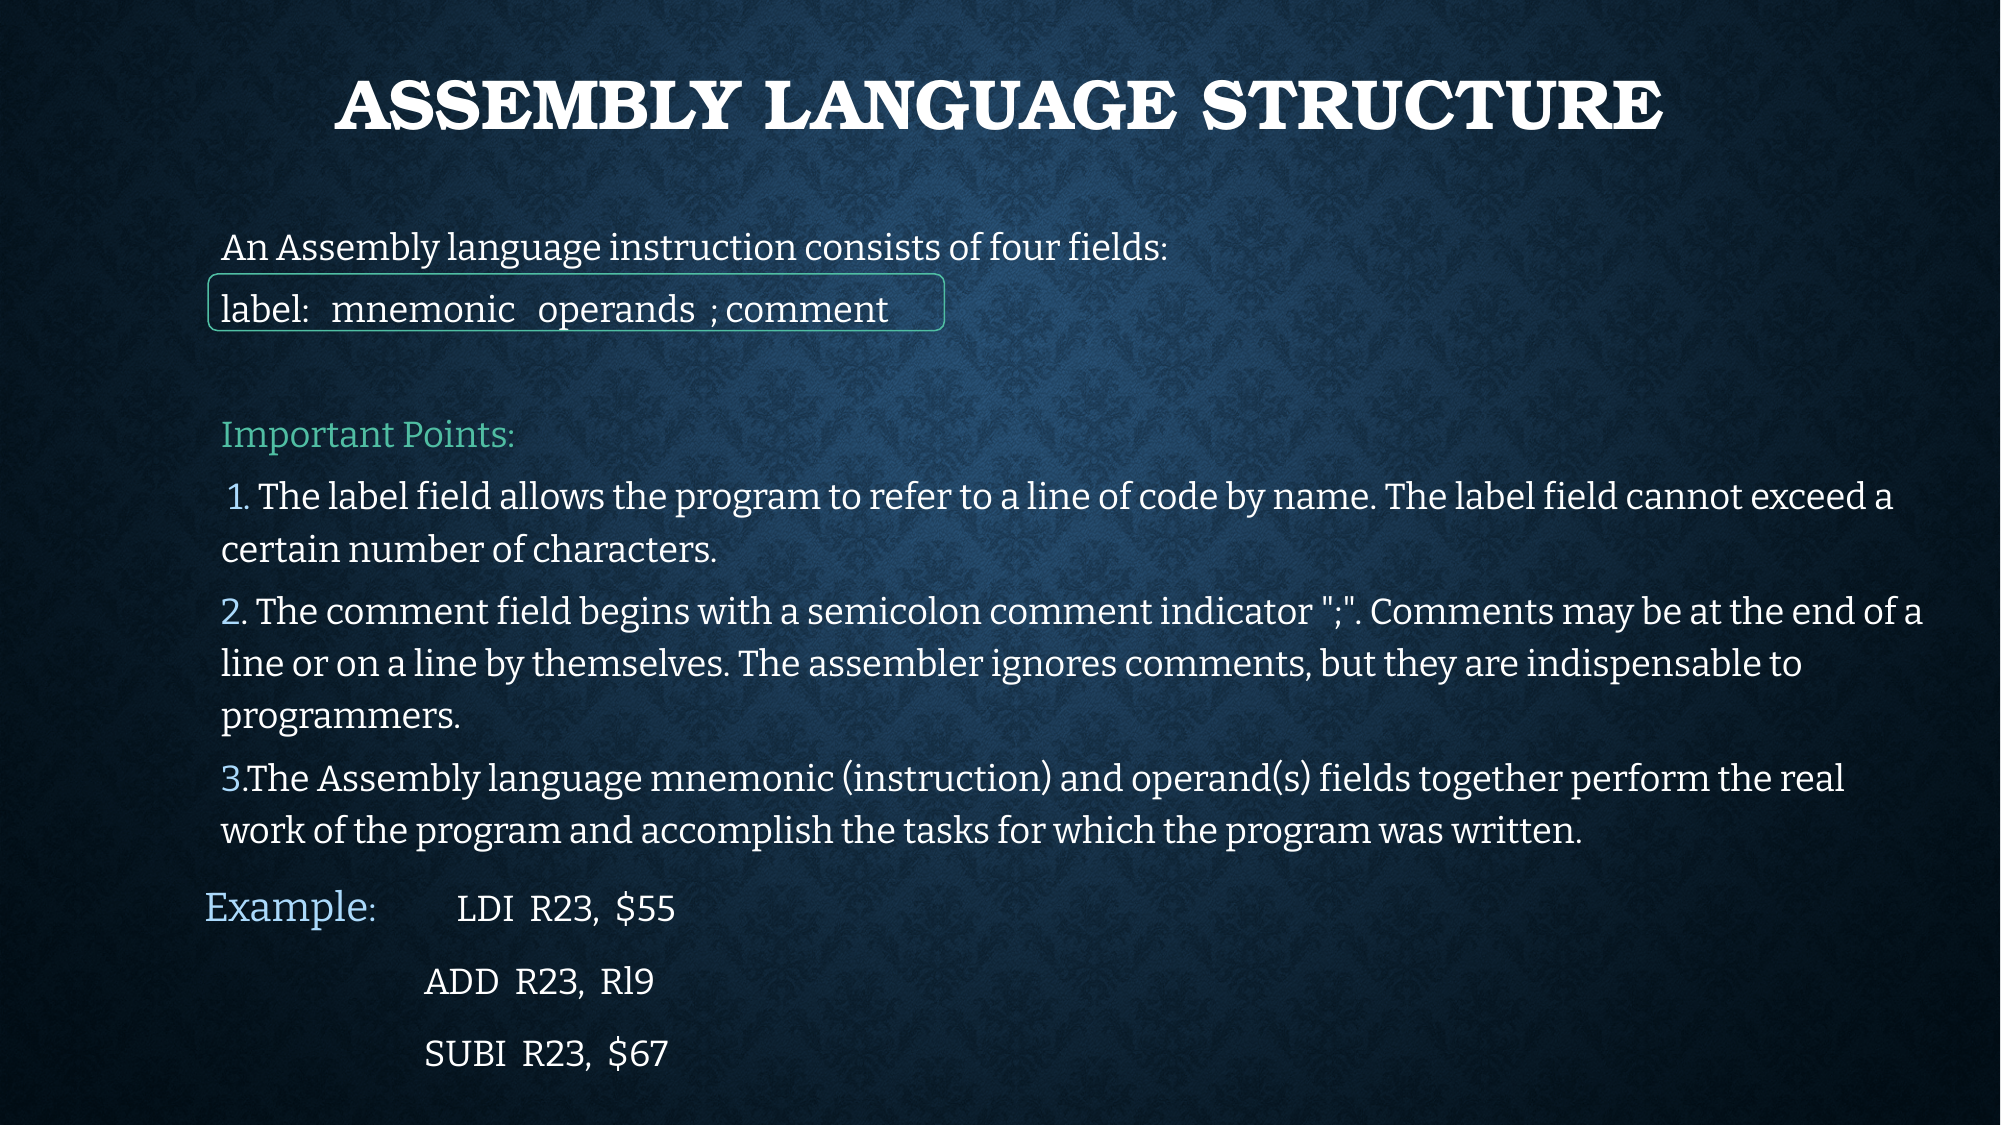

# Assembly Language Structure
An Assembly language instruction consists of four fields:
label:   mnemonic   operands  ; comment

Important Points:
 1. The label field allows the program to refer to a line of code by name. The label field cannot exceed a certain number of characters.
2. The comment field begins with a semicolon comment indicator ";". Comments may be at the end of a line or on a line by themselves. The assembler ignores comments, but they are indispensable to programmers.
3.The Assembly language mnemonic (instruction) and operand(s) fields togeth­er perform the real work of the program and accomplish the tasks for which the program was written.
       Example:           LDI  R23,  $55
                                      ADD  R23,  Rl9
                                      SUBI  R23,  $67